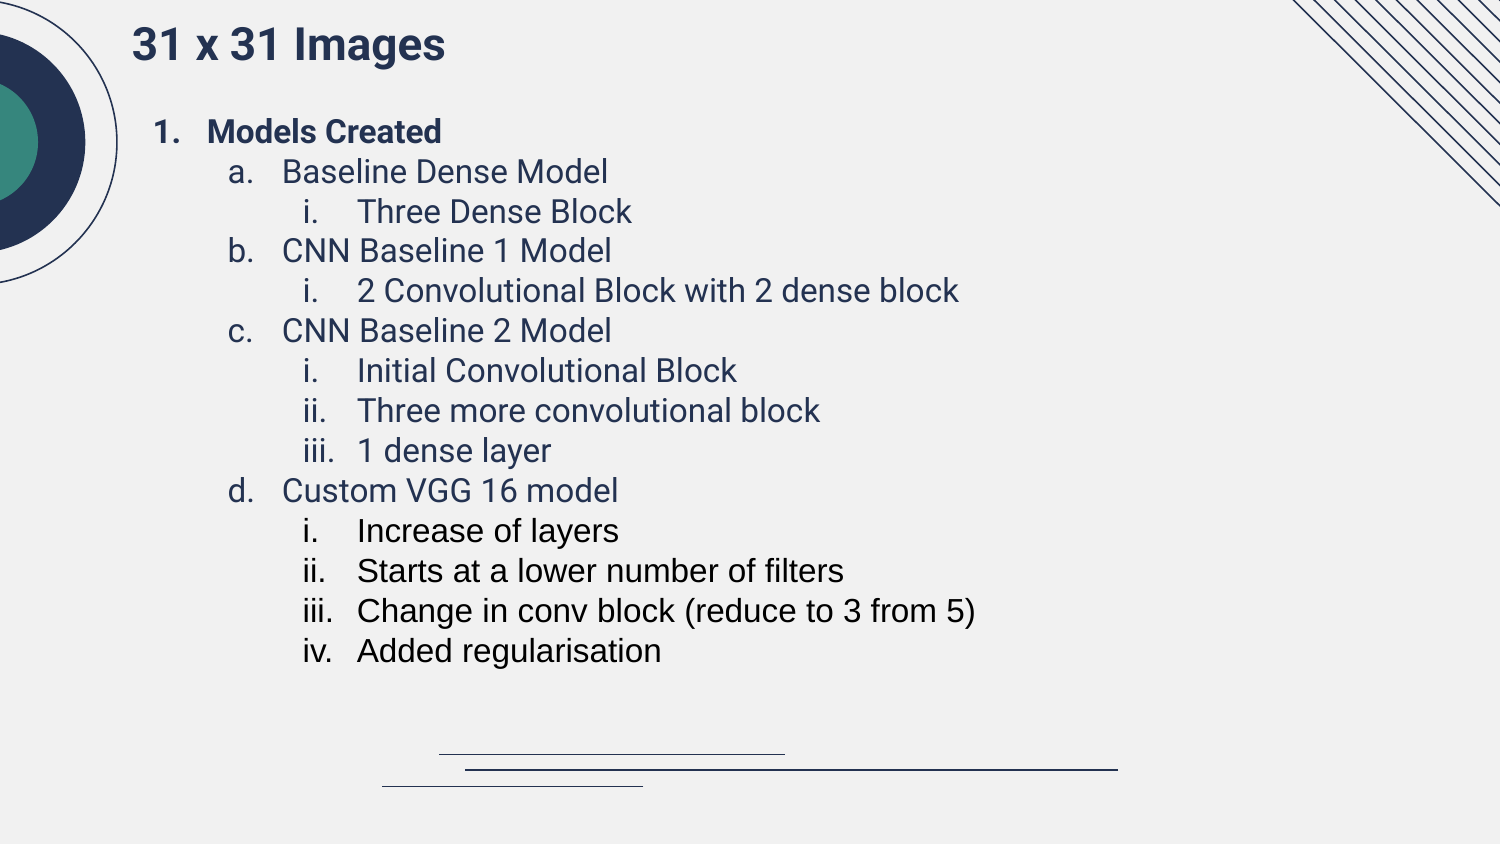

31 x 31 Images

Models Created
Baseline Dense Model
Three Dense Block
CNN Baseline 1 Model
2 Convolutional Block with 2 dense block
CNN Baseline 2 Model
Initial Convolutional Block
Three more convolutional block
1 dense layer
Custom VGG 16 model
Increase of layers
Starts at a lower number of filters
Change in conv block (reduce to 3 from 5)
Added regularisation